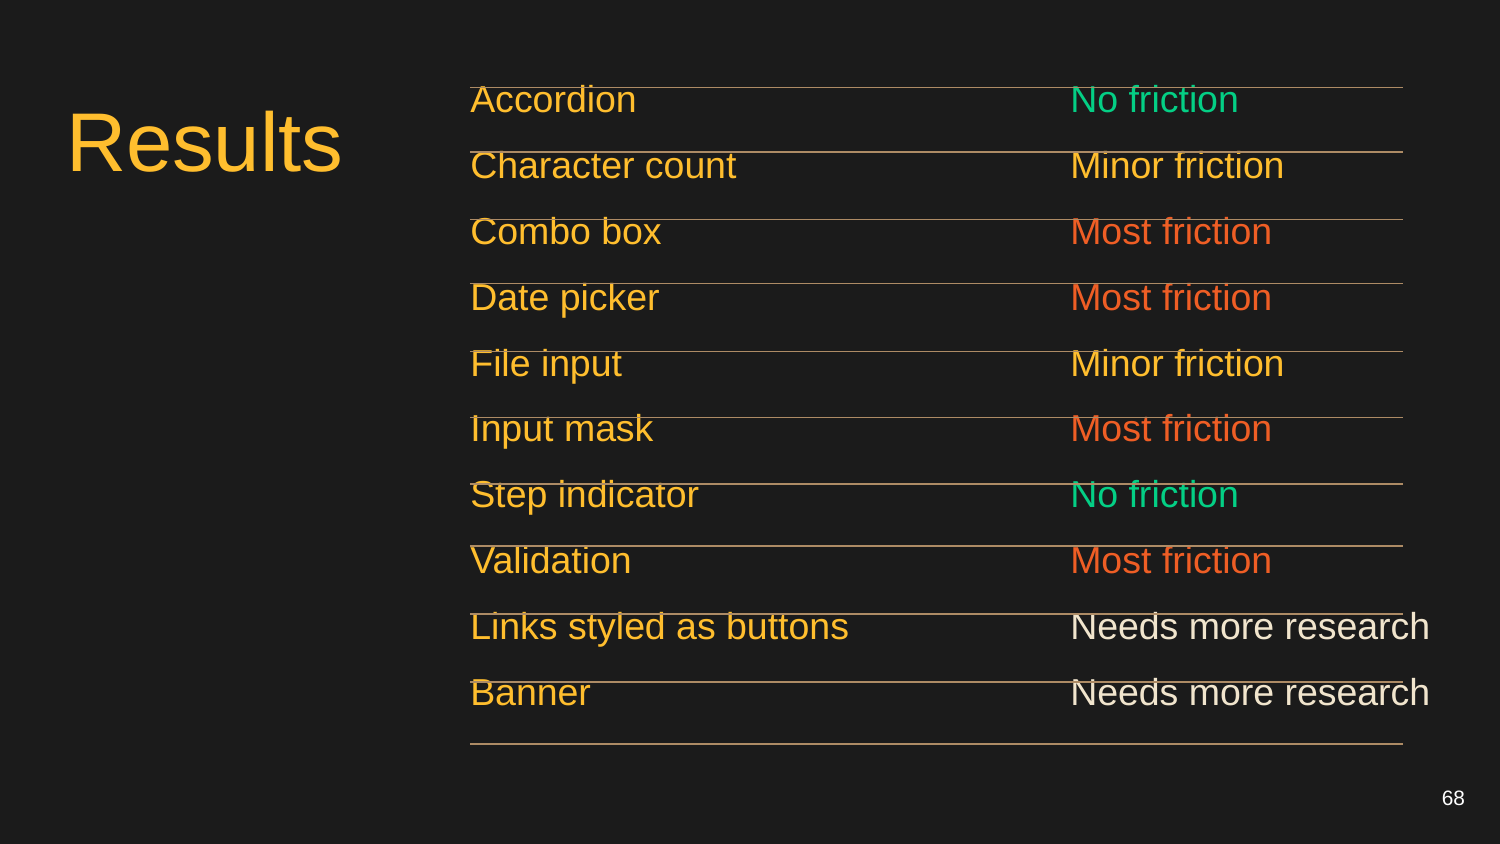

Accordion			No friction
Character count			Minor friction
Combo box			Most friction
Date picker			Most friction
File input			Minor friction
Input mask			Most friction
Step indicator			No friction
Validation			Most friction
Links styled as buttons		Needs more research
Banner				Needs more research

# Results
68